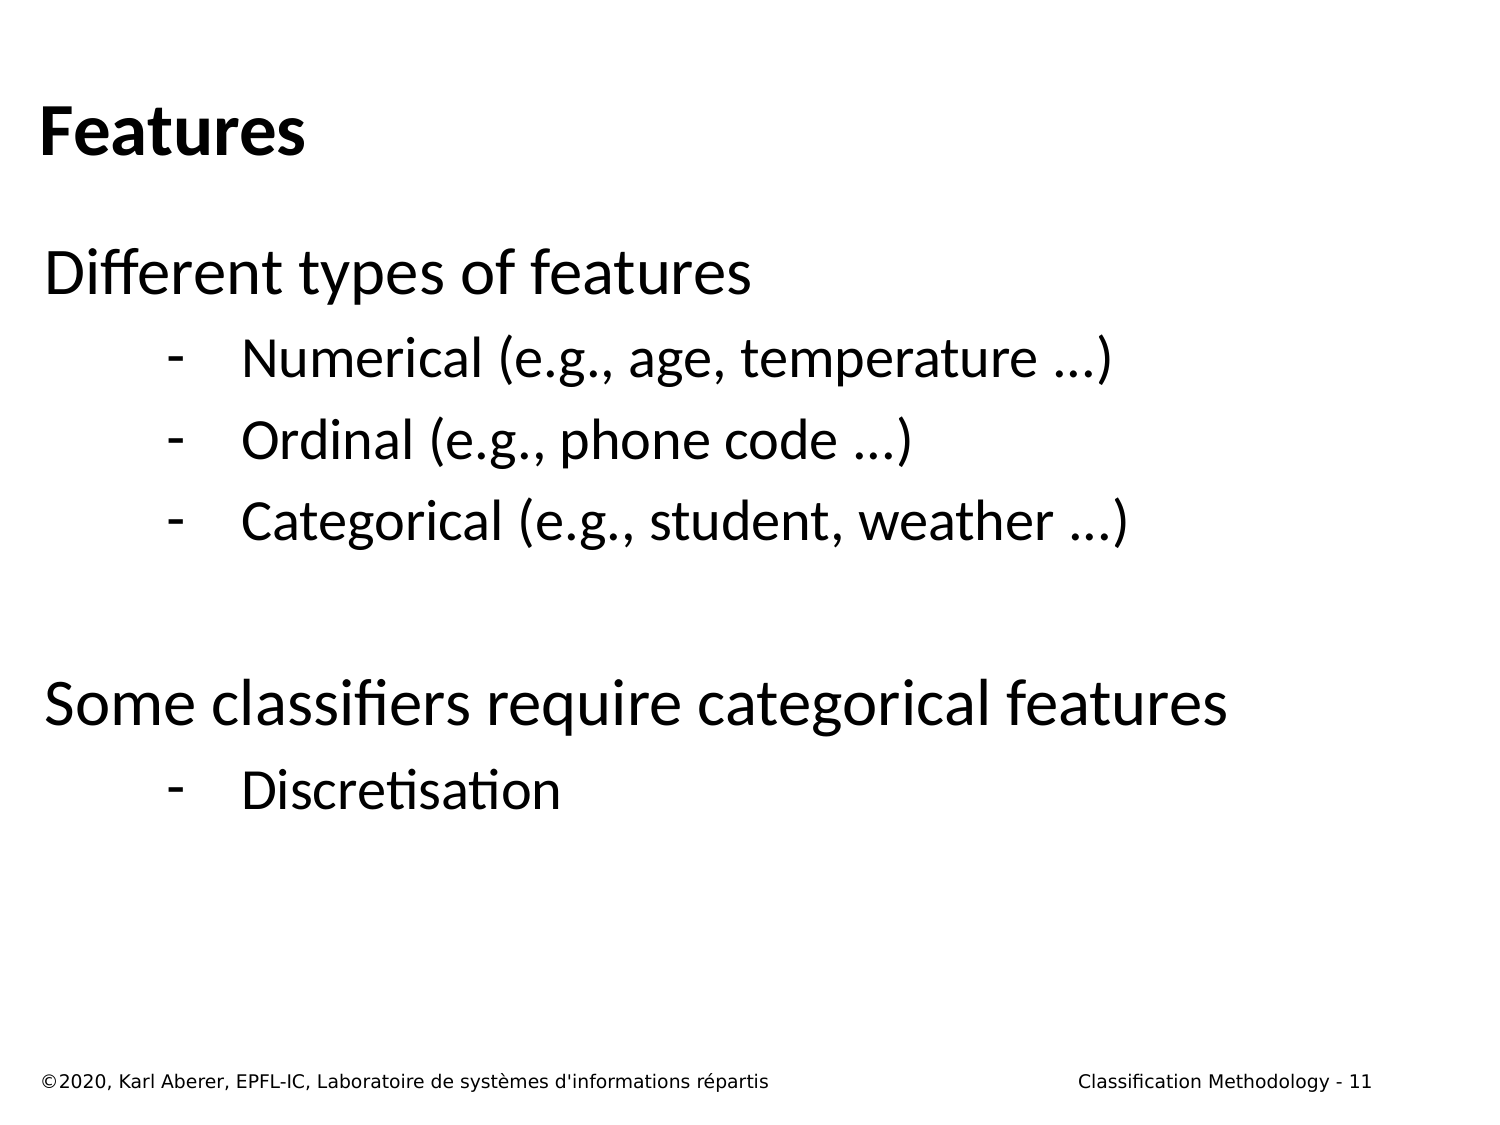

# Features
Different types of features
Numerical (e.g., age, temperature ...)
Ordinal (e.g., phone code ...)
Categorical (e.g., student, weather ...)

Some classifiers require categorical features
Discretisation
©2020, Karl Aberer, EPFL-IC, Laboratoire de systèmes d'informations répartis